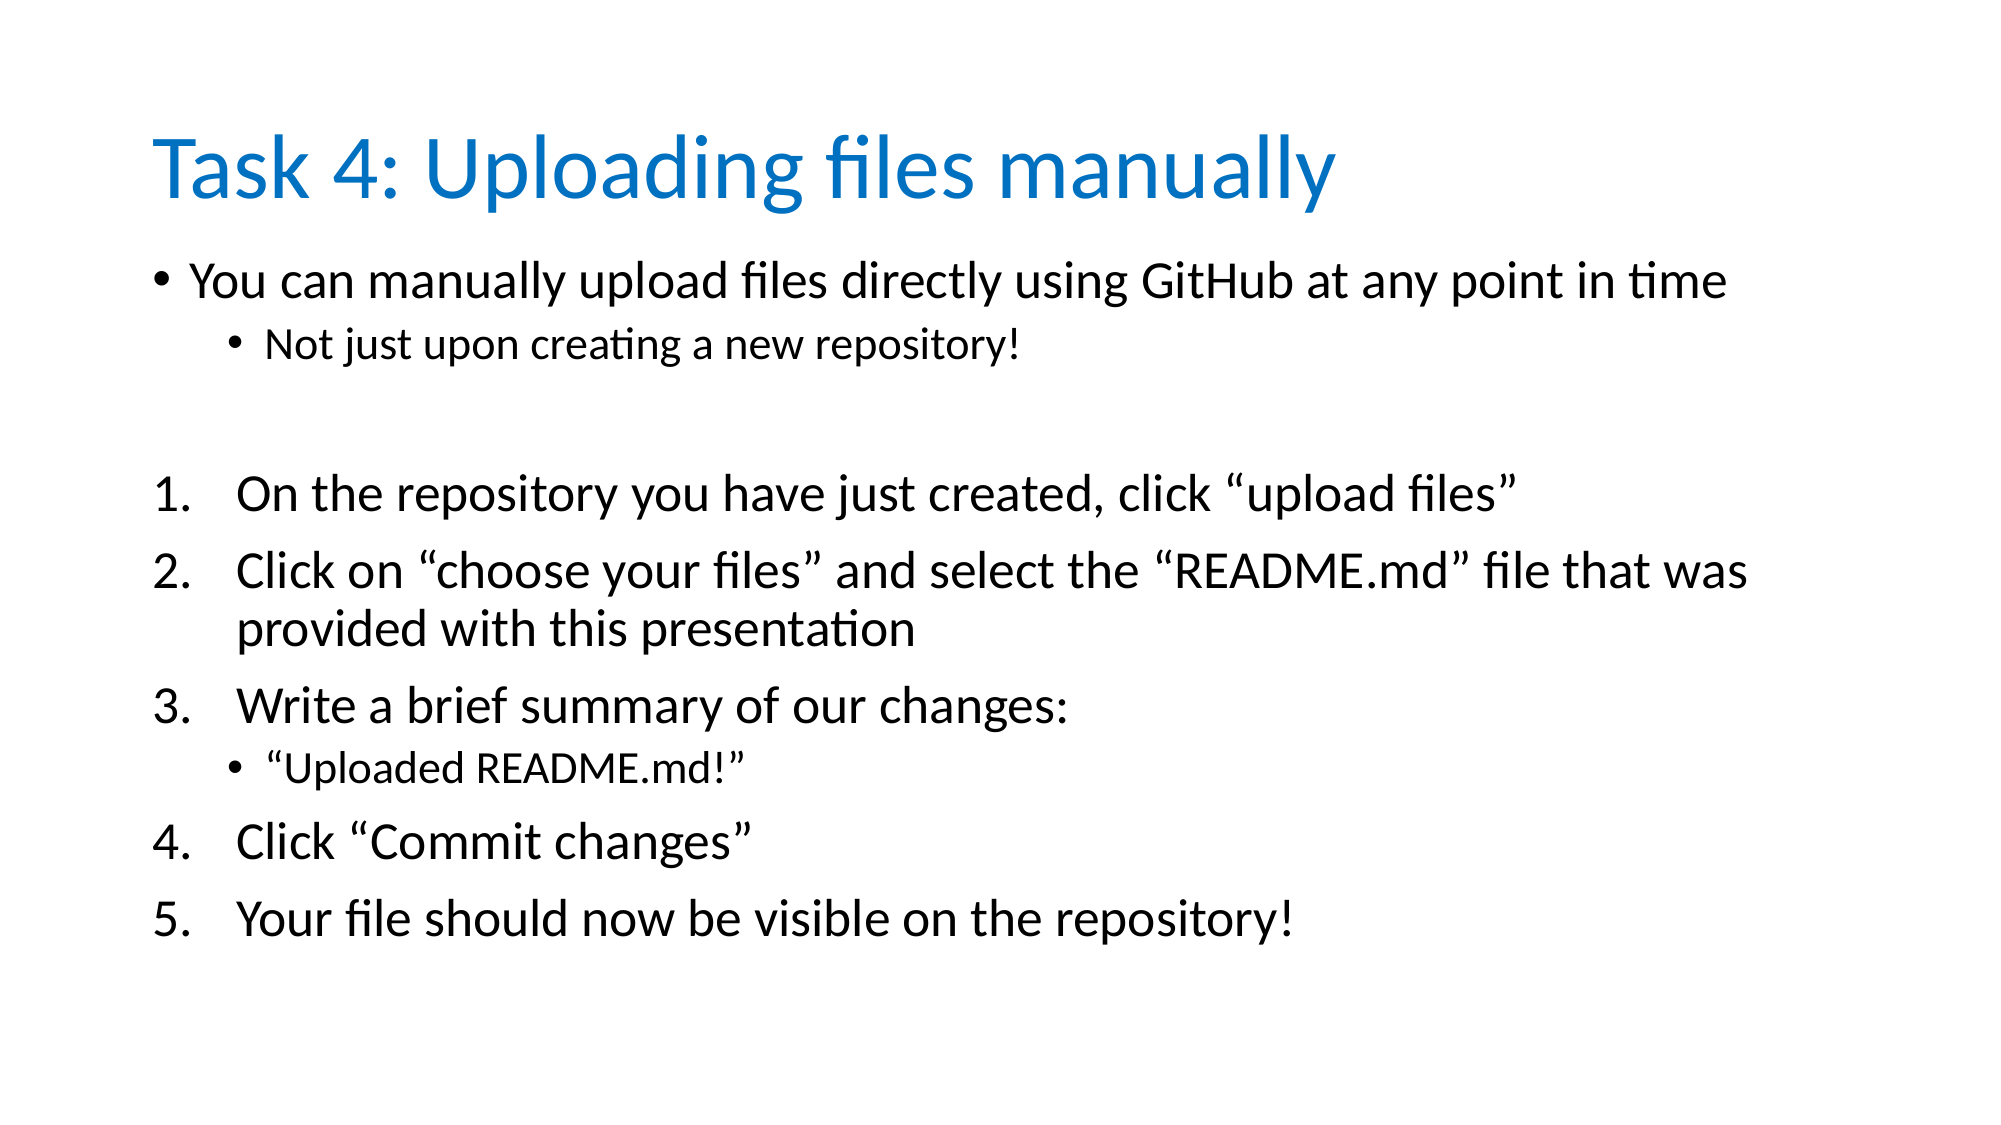

# Task 4: Uploading files manually
You can manually upload files directly using GitHub at any point in time
Not just upon creating a new repository!

On the repository you have just created, click “upload files”
Click on “choose your files” and select the “README.md” file that was provided with this presentation
Write a brief summary of our changes:
“Uploaded README.md!”
Click “Commit changes”
Your file should now be visible on the repository!